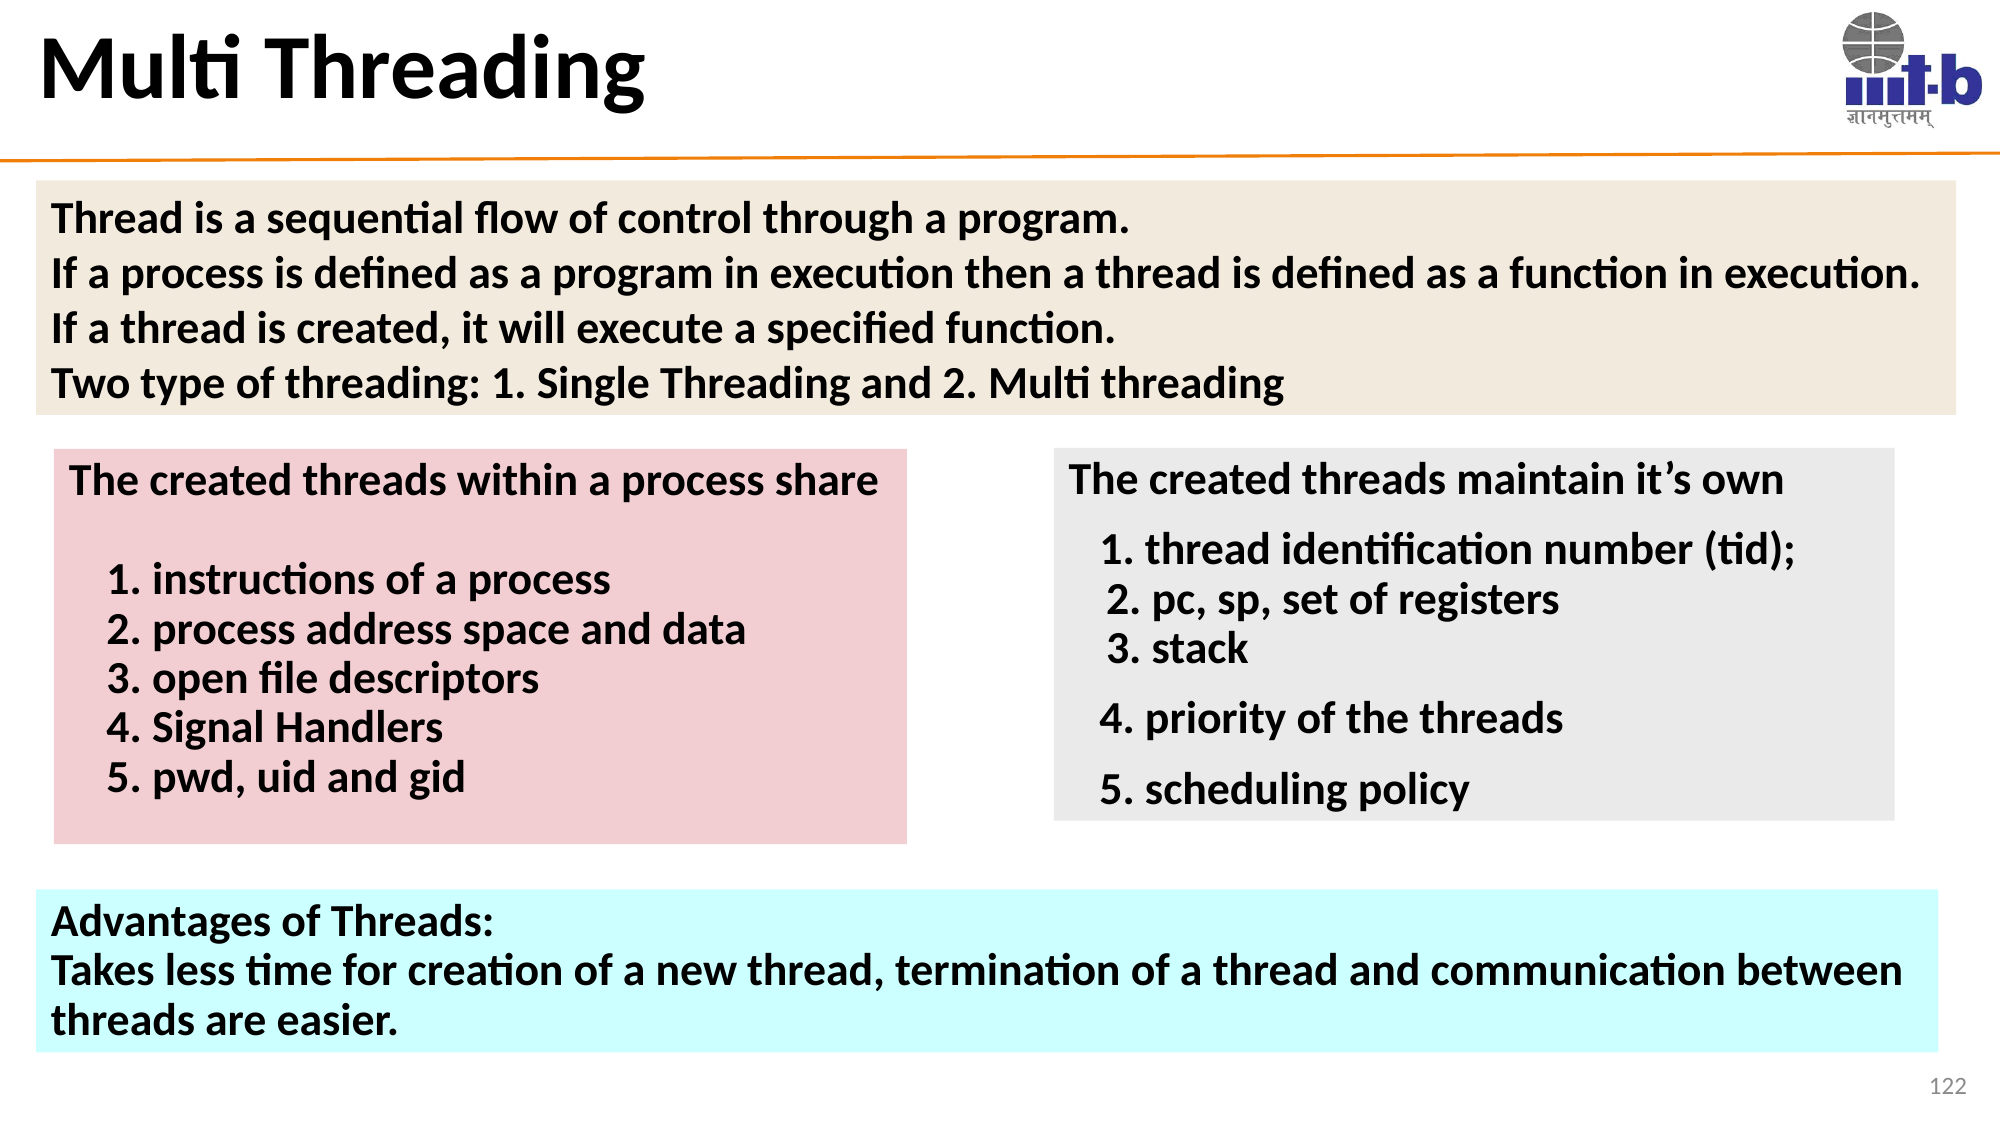

# Multi Threading
Thread is a sequential flow of control through a program.
If a process is defined as a program in execution then a thread is defined as a function in execution.
If a thread is created, it will execute a specified function.
Two type of threading: 1. Single Threading and 2. Multi threading
The created threads maintain it’s own
   1. thread identification number (tid);
2. pc, sp, set of registers
3. stack
   4. priority of the threads
   5. scheduling policy
The created threads within a process share
1. instructions of a process
2. process address space and data
3. open file descriptors
4. Signal Handlers
5. pwd, uid and gid
Advantages of Threads:
Takes less time for creation of a new thread, termination of a thread and communication between threads are easier.
122